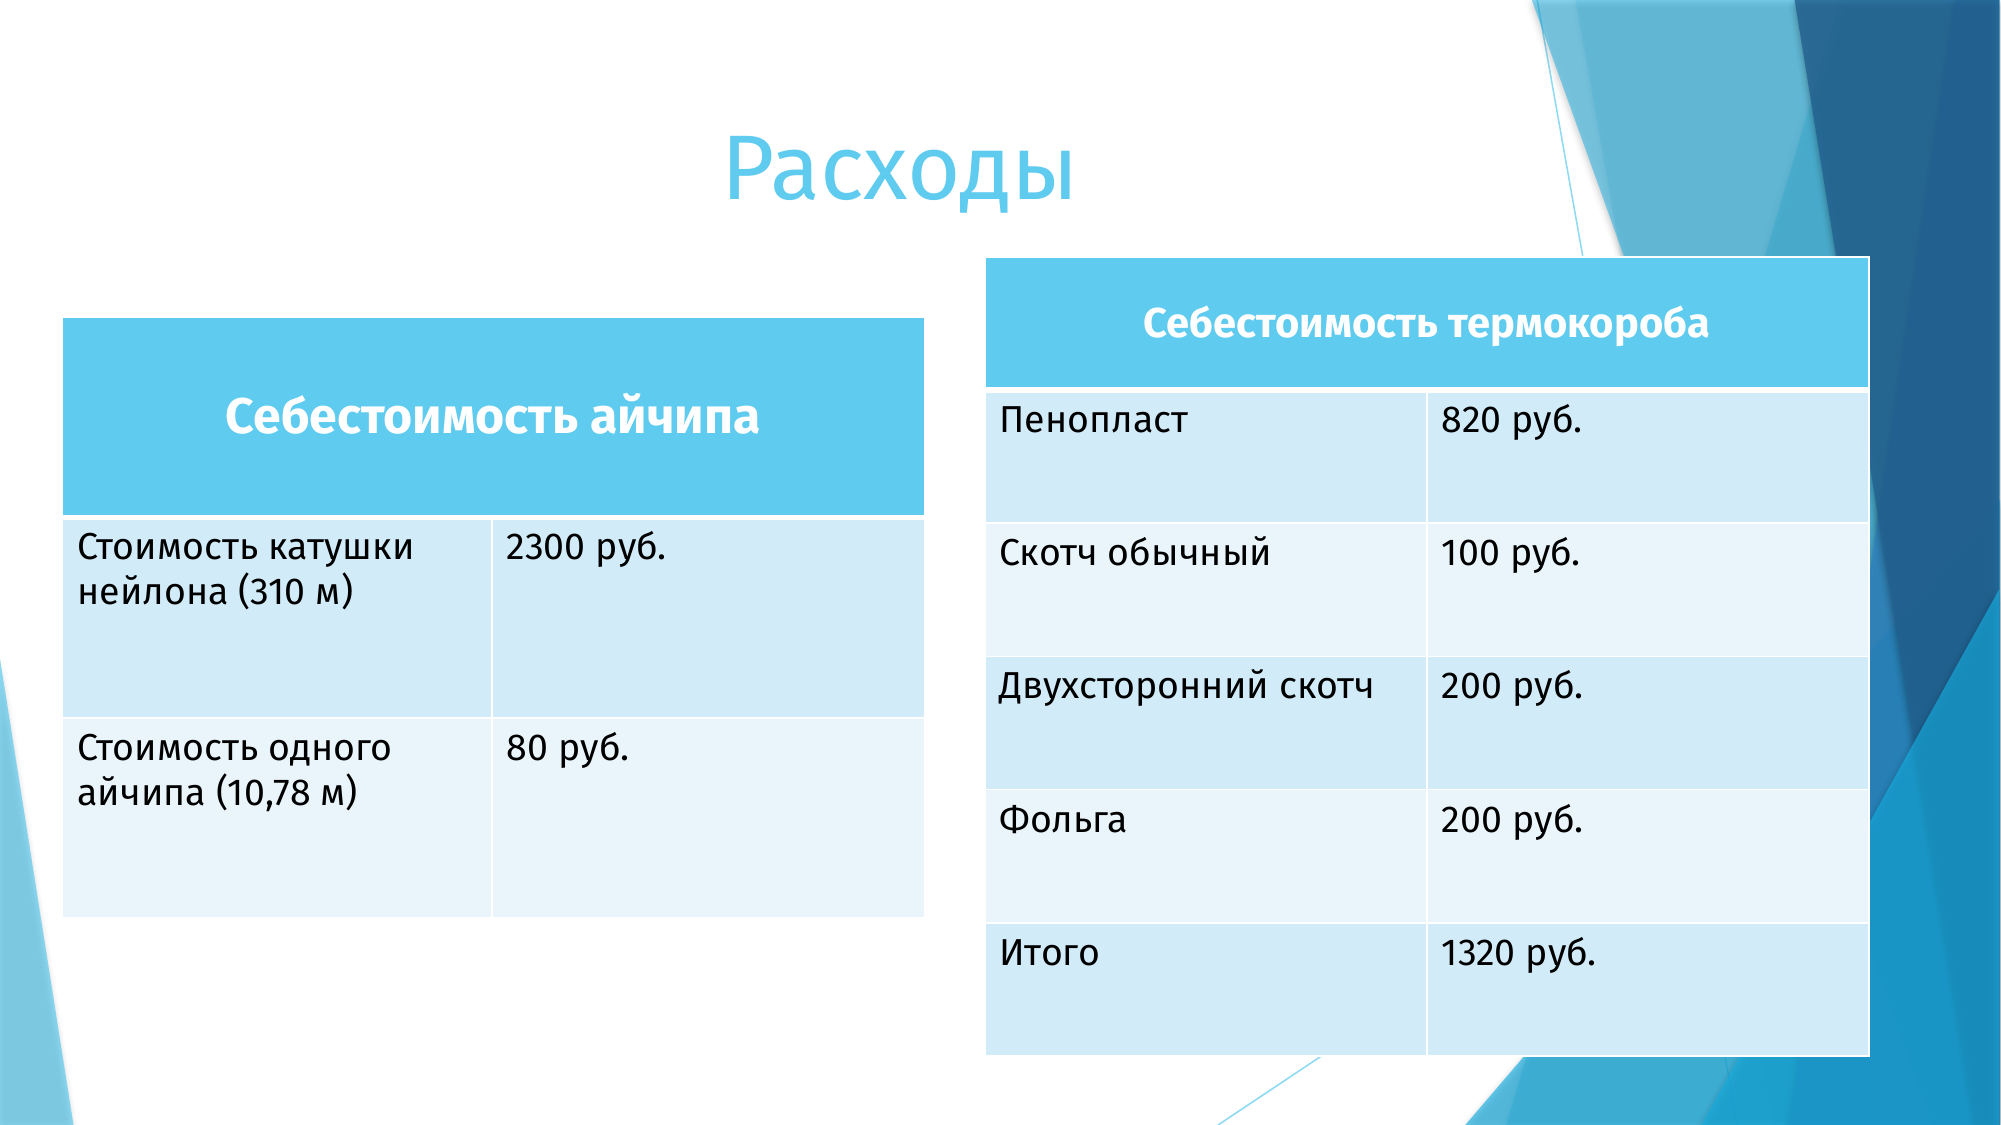

# Расходы
| Себестоимость термокороба |  |
| --- | --- |
| Пенопласт | 820 руб. |
| Скотч обычный | 100 руб. |
| Двухсторонний скотч | 200 руб. |
| Фольга | 200 руб. |
| Итого | 1320 руб. |
| Себестоимость айчипа |  |
| --- | --- |
| Стоимость катушки нейлона (310 м) | 2300 руб. |
| Стоимость одного айчипа (10,78 м) | 80 руб. |